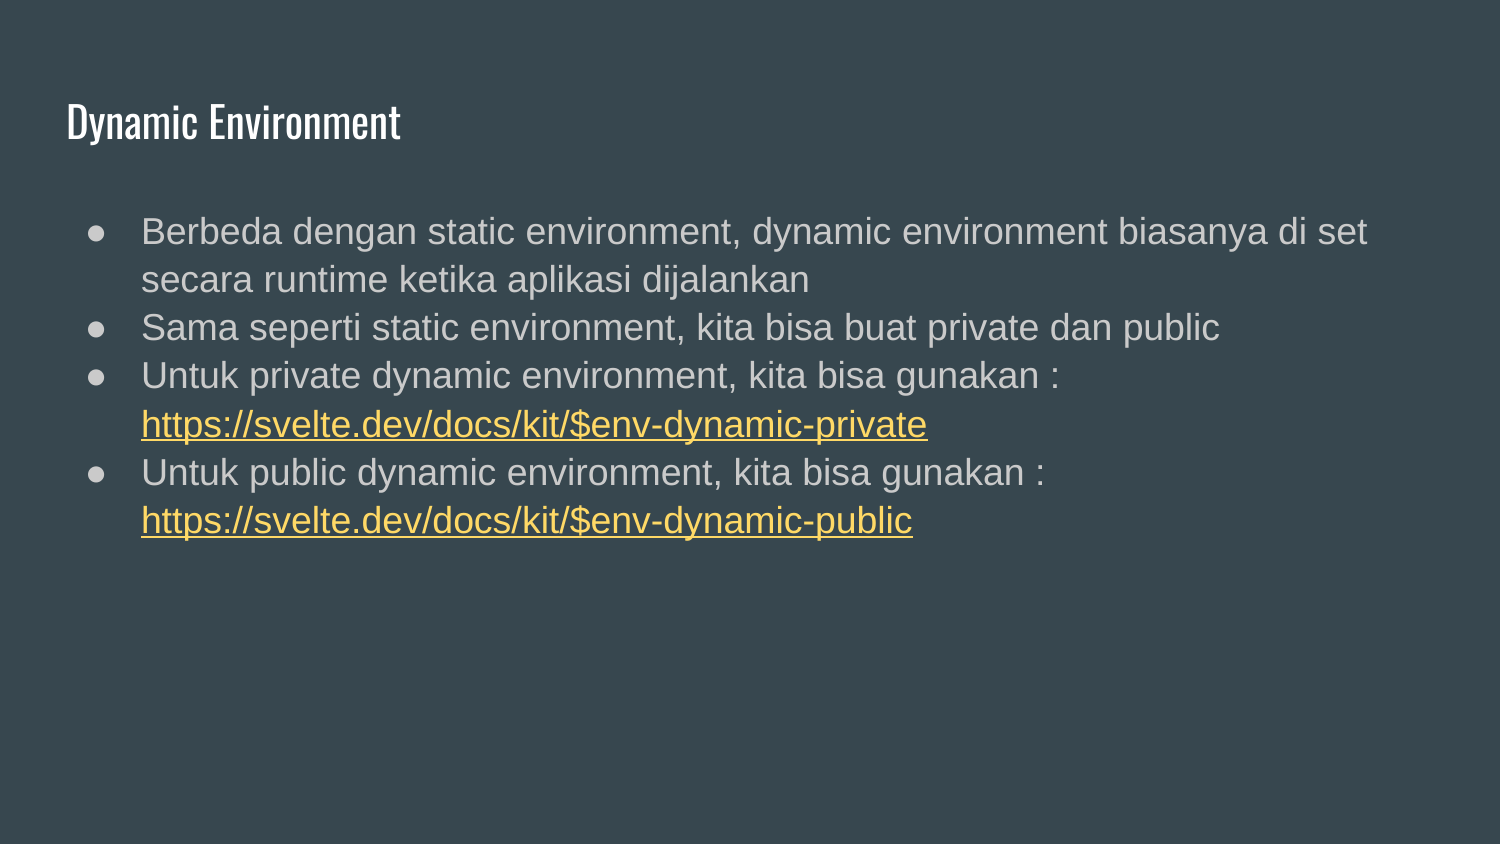

# Dynamic Environment
Berbeda dengan static environment, dynamic environment biasanya di set secara runtime ketika aplikasi dijalankan
Sama seperti static environment, kita bisa buat private dan public
Untuk private dynamic environment, kita bisa gunakan :
https://svelte.dev/docs/kit/$env-dynamic-private
Untuk public dynamic environment, kita bisa gunakan :
https://svelte.dev/docs/kit/$env-dynamic-public